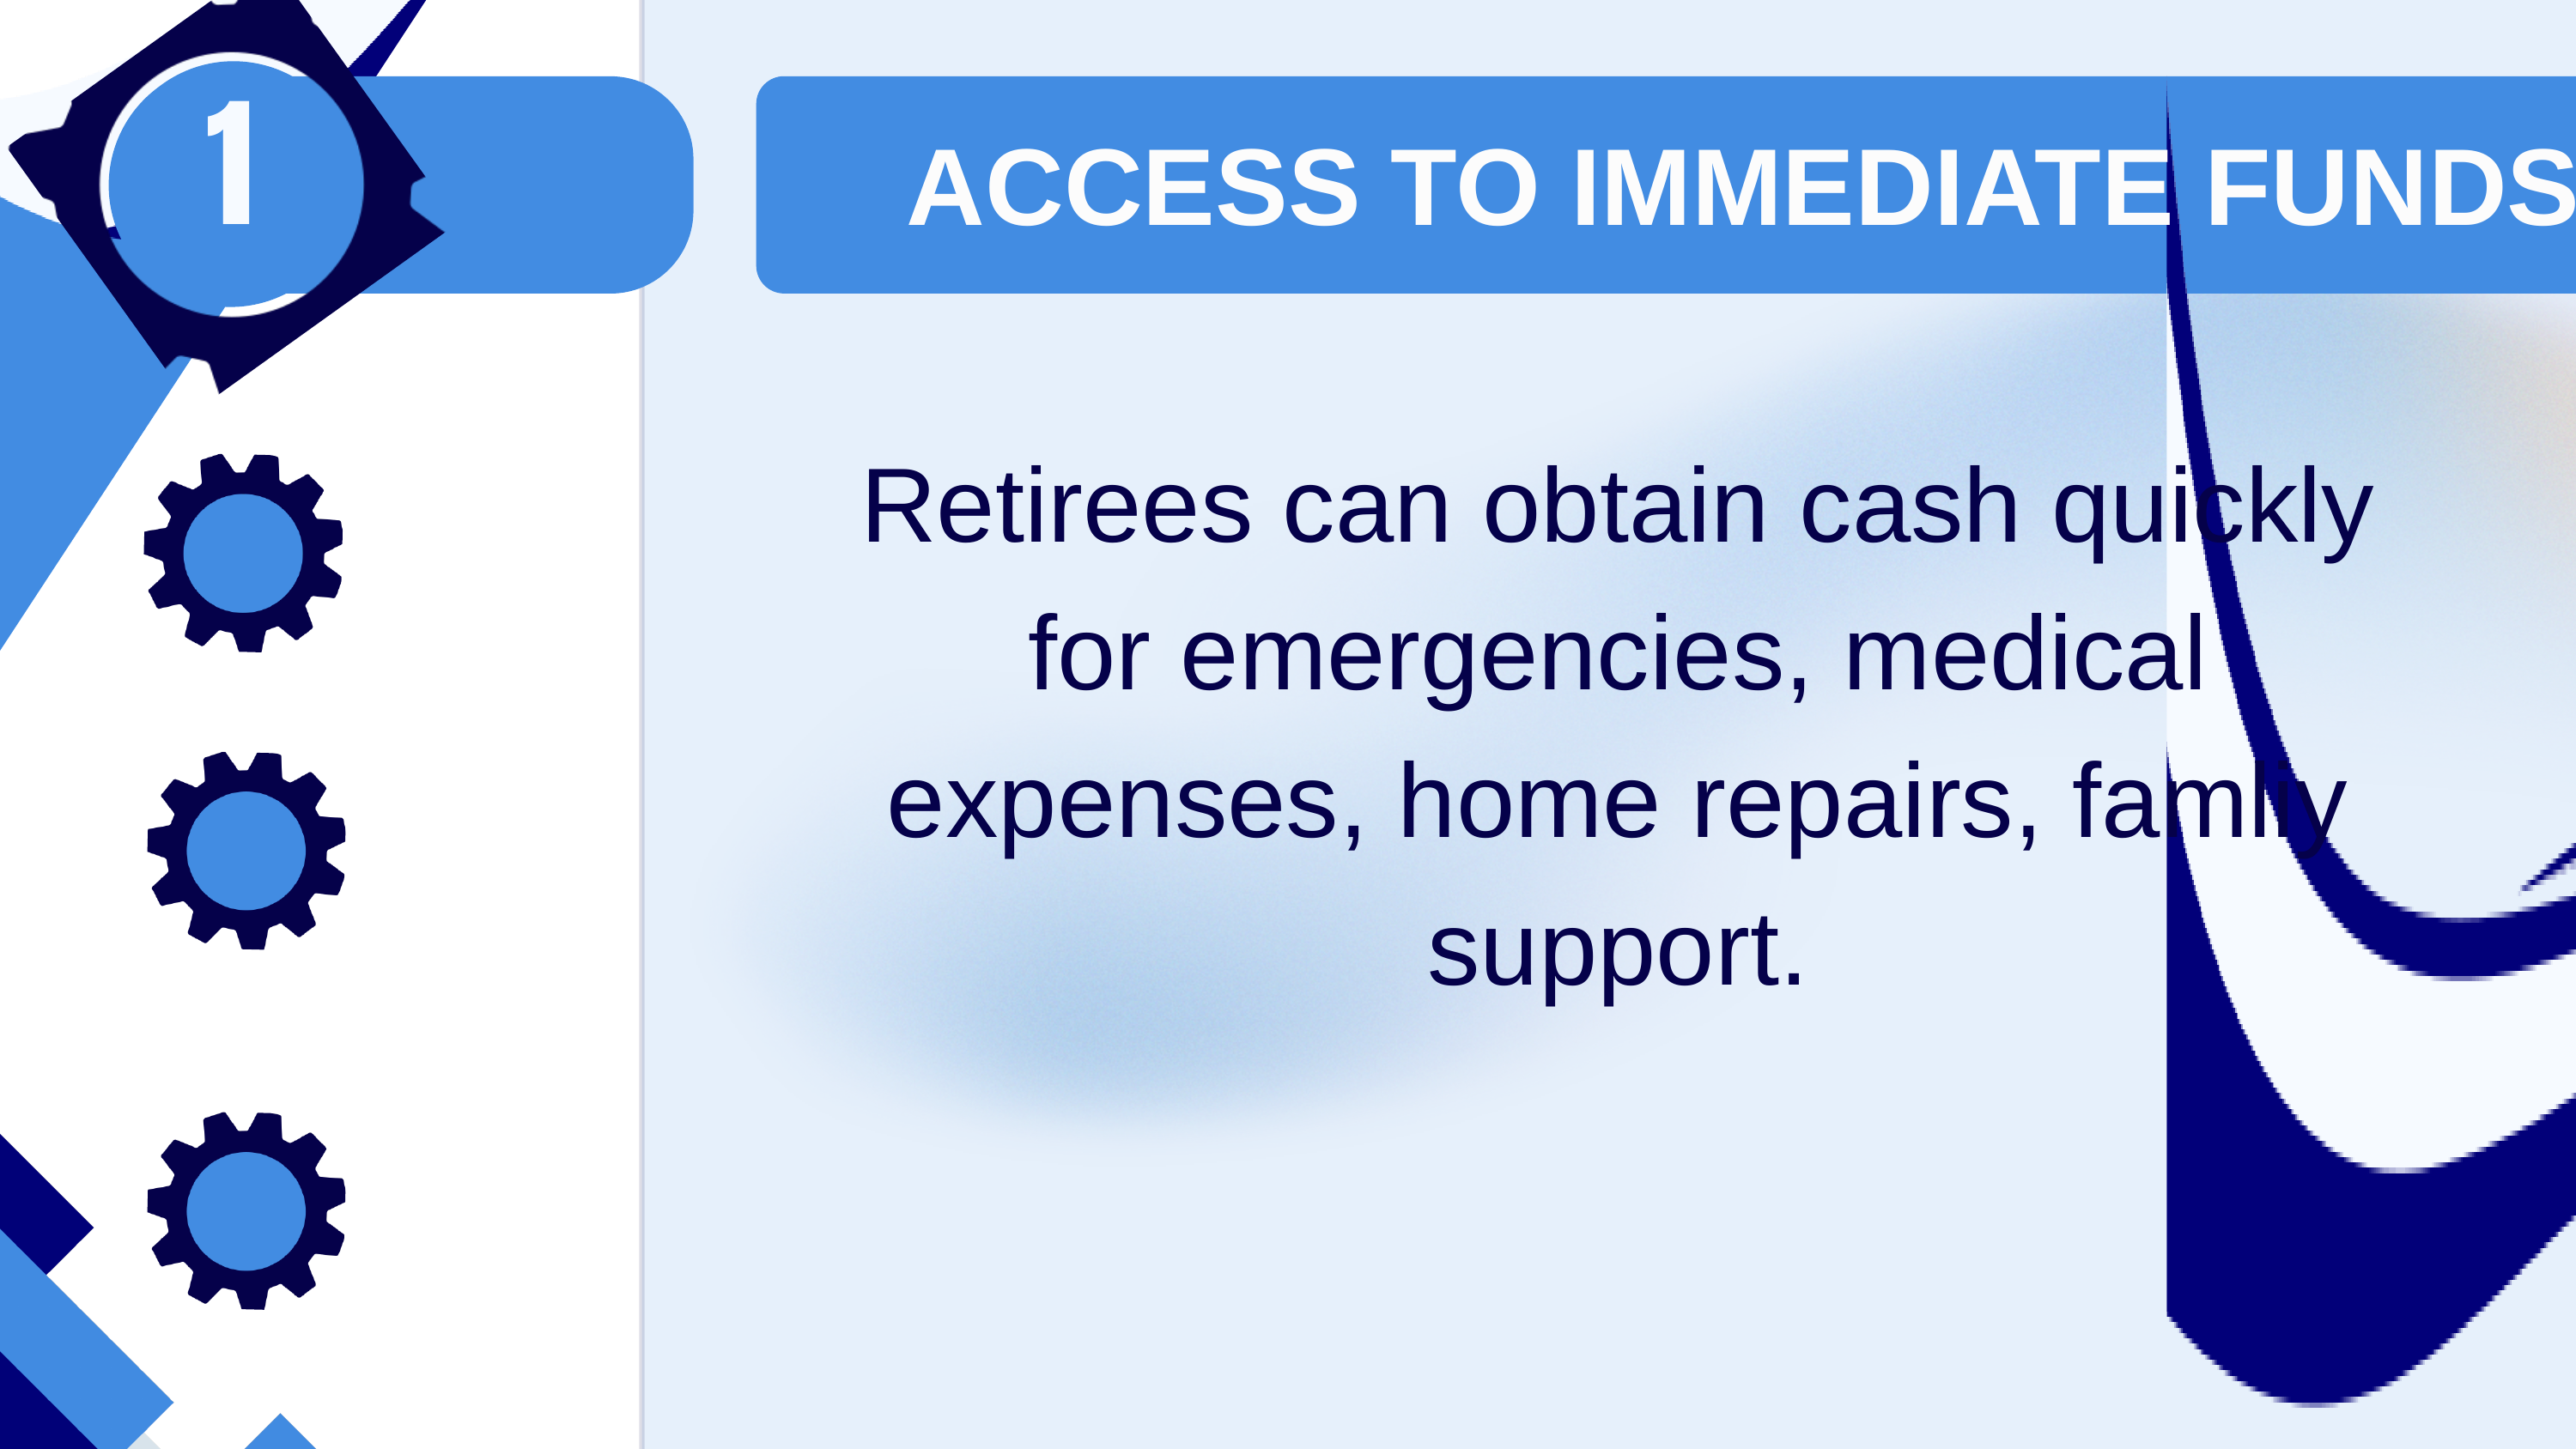

ACCESS TO IMMEDIATE FUNDS
1

Retirees can obtain cash quickly for emergencies, medical expenses, home repairs, famliy support.

OneP